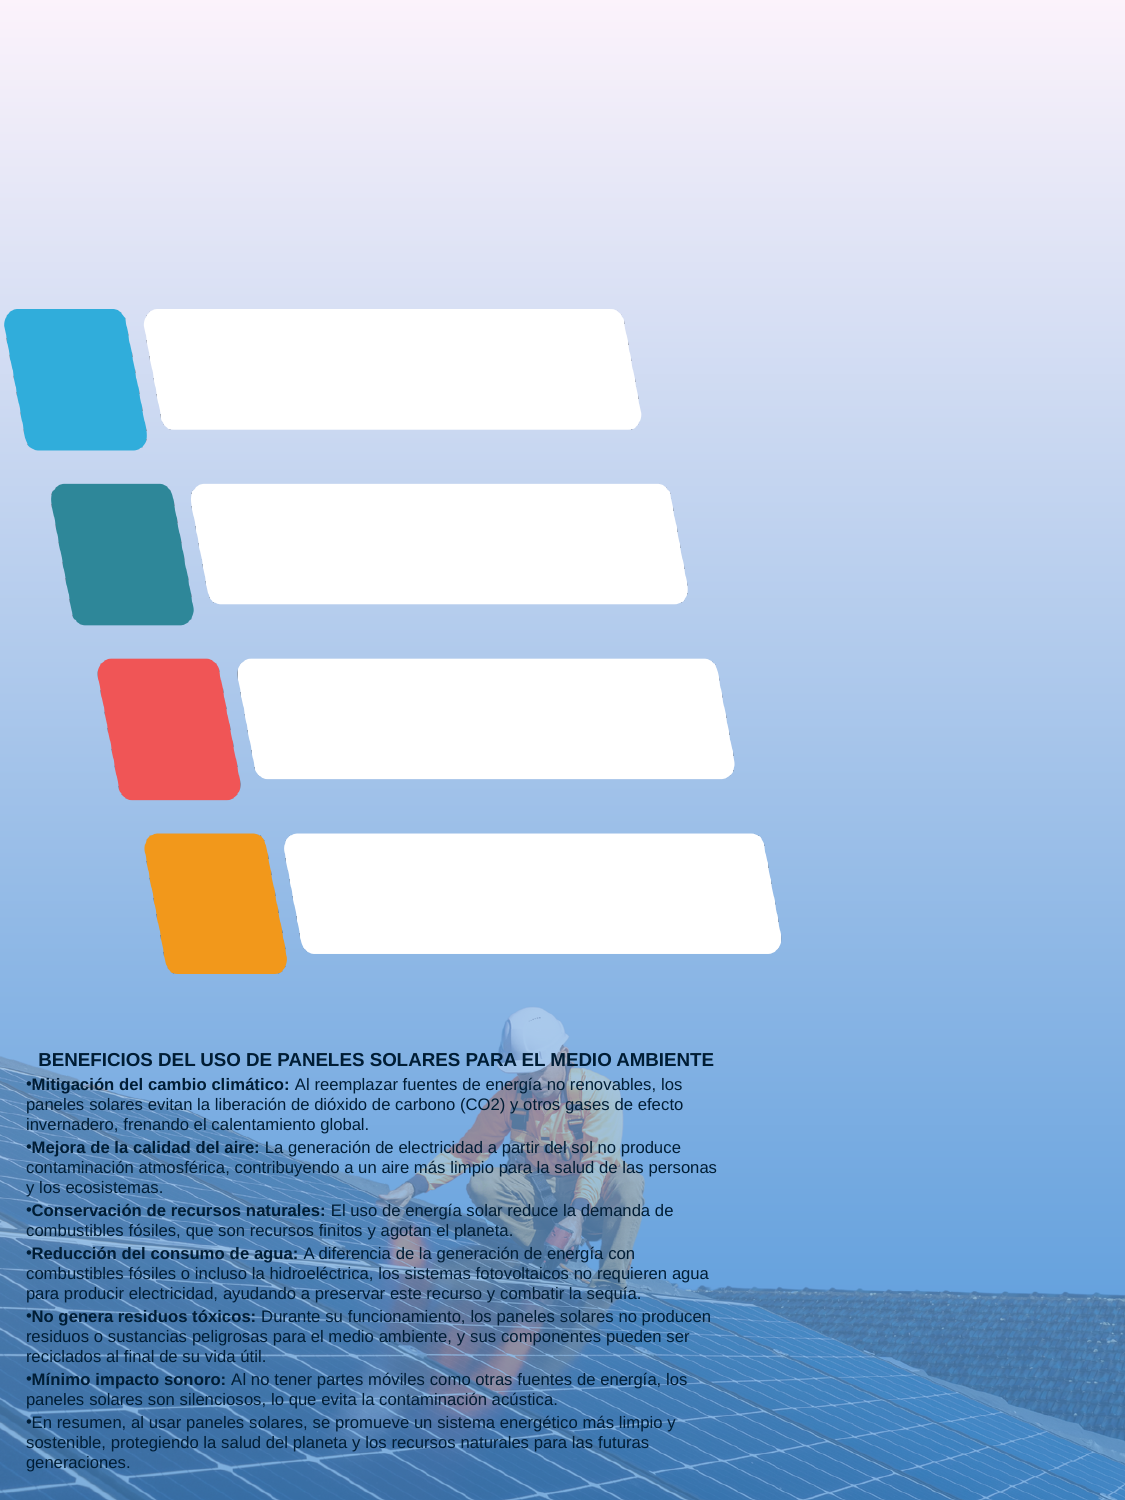

BENEFICIOS DEL USO DE PANELES SOLARES PARA EL MEDIO AMBIENTE
Mitigación del cambio climático: Al reemplazar fuentes de energía no renovables, los paneles solares evitan la liberación de dióxido de carbono (CO2) y otros gases de efecto invernadero, frenando el calentamiento global.
Mejora de la calidad del aire: La generación de electricidad a partir del sol no produce contaminación atmosférica, contribuyendo a un aire más limpio para la salud de las personas y los ecosistemas.
Conservación de recursos naturales: El uso de energía solar reduce la demanda de combustibles fósiles, que son recursos finitos y agotan el planeta.
Reducción del consumo de agua: A diferencia de la generación de energía con combustibles fósiles o incluso la hidroeléctrica, los sistemas fotovoltaicos no requieren agua para producir electricidad, ayudando a preservar este recurso y combatir la sequía.
No genera residuos tóxicos: Durante su funcionamiento, los paneles solares no producen residuos o sustancias peligrosas para el medio ambiente, y sus componentes pueden ser reciclados al final de su vida útil.
Mínimo impacto sonoro: Al no tener partes móviles como otras fuentes de energía, los paneles solares son silenciosos, lo que evita la contaminación acústica.
En resumen, al usar paneles solares, se promueve un sistema energético más limpio y sostenible, protegiendo la salud del planeta y los recursos naturales para las futuras generaciones.